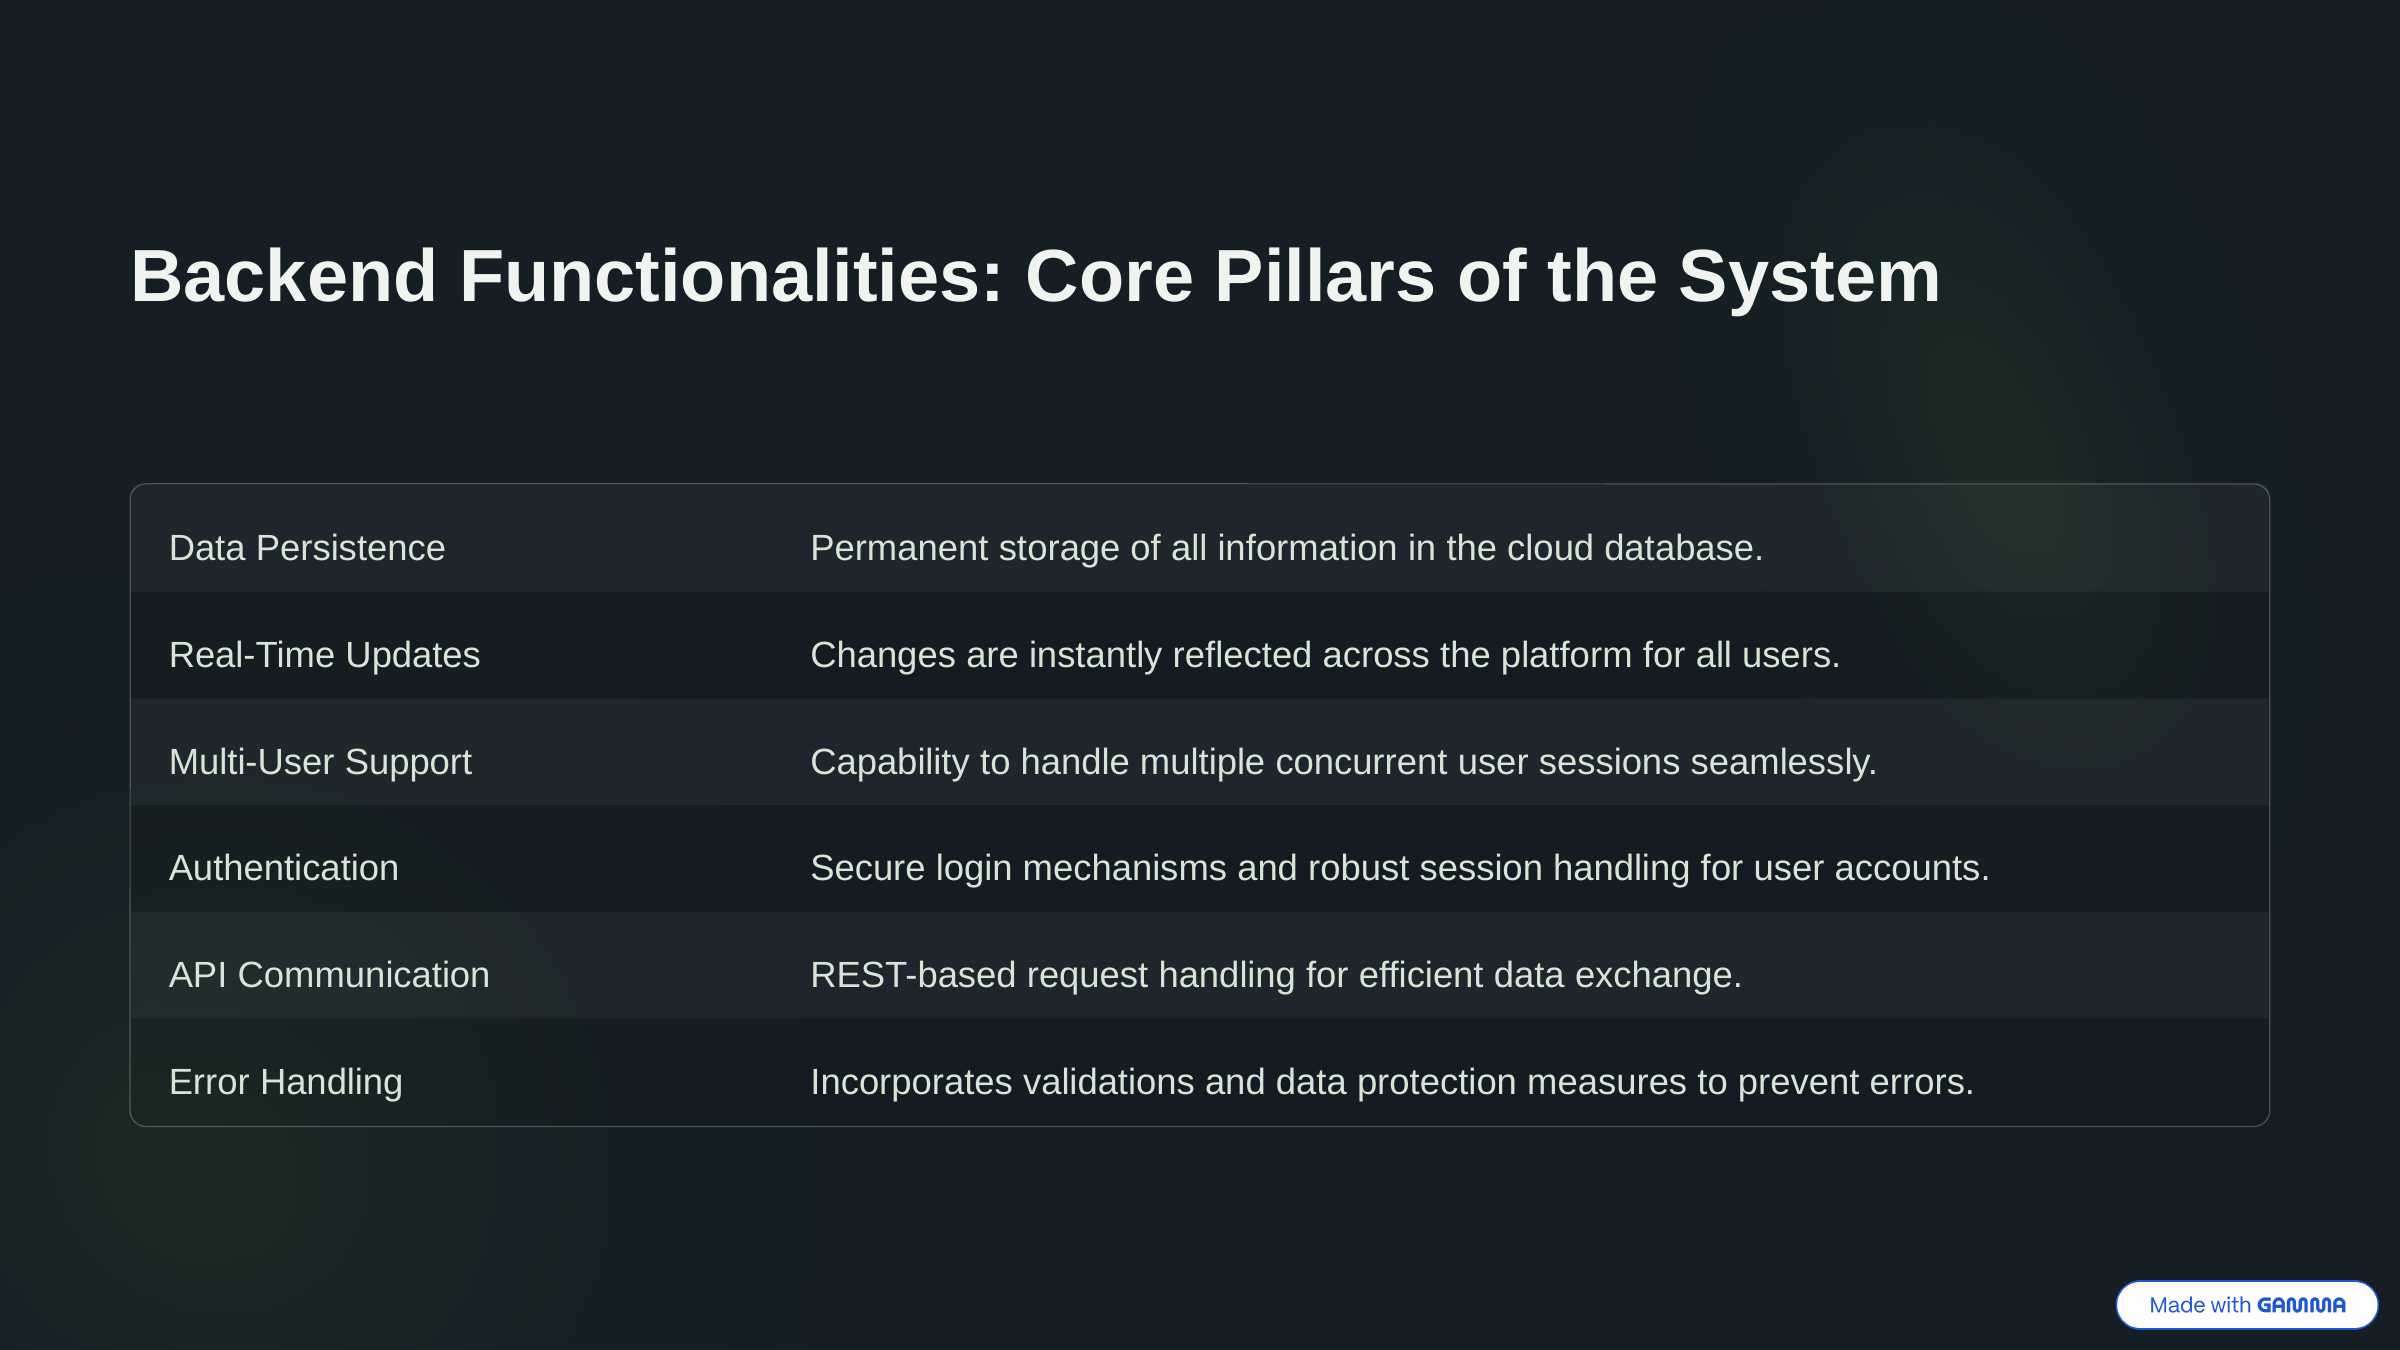

Backend Functionalities: Core Pillars of the System

Data Persistence
Permanent storage of all information in the cloud database.

Real-Time Updates
Changes are instantly reflected across the platform for all users.

Multi-User Support
Capability to handle multiple concurrent user sessions seamlessly.

Authentication
Secure login mechanisms and robust session handling for user accounts.

API Communication
REST-based request handling for efficient data exchange.

Error Handling
Incorporates validations and data protection measures to prevent errors.